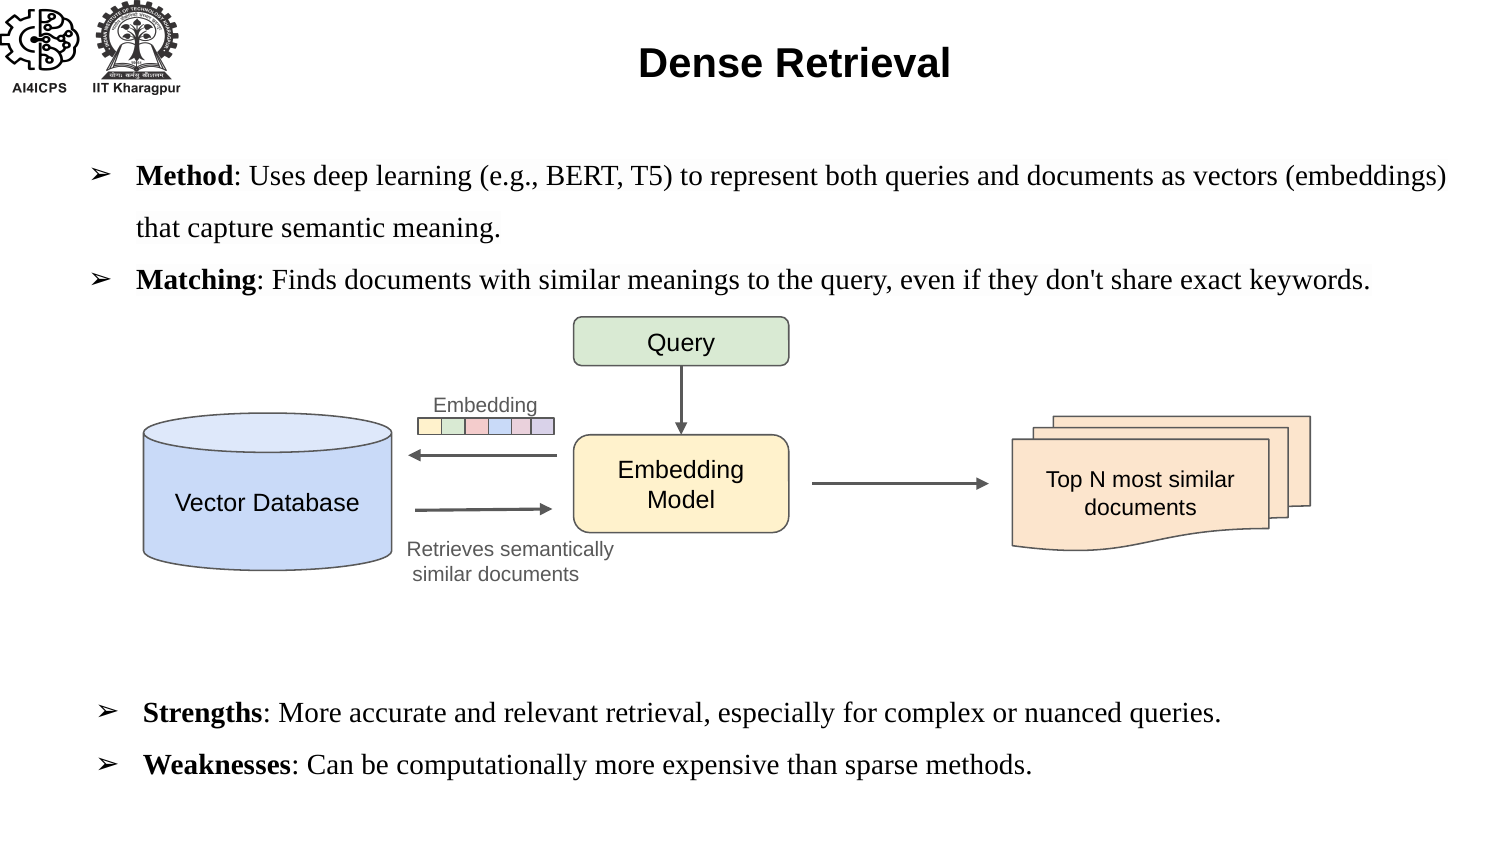

Dense Retrieval
Method: Uses deep learning (e.g., BERT, T5) to represent both queries and documents as vectors (embeddings) that capture semantic meaning.
Matching: Finds documents with similar meanings to the query, even if they don't share exact keywords.
Query
Embedding
Vector Database
Top N most similar documents

Embedding Model
Retrieves semantically  similar documents
Strengths: More accurate and relevant retrieval, especially for complex or nuanced queries.
Weaknesses: Can be computationally more expensive than sparse methods.